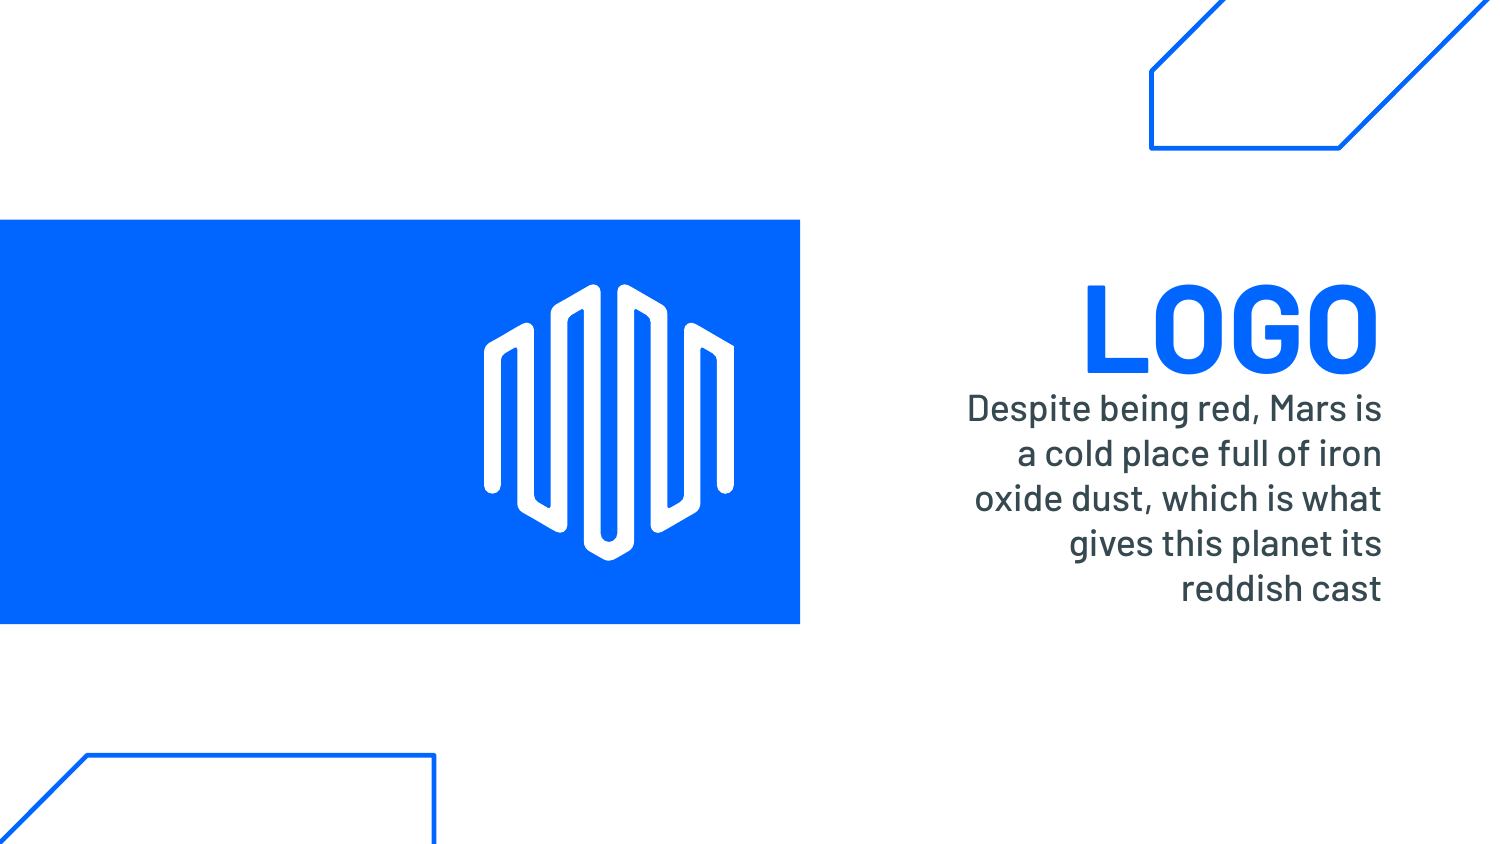

# LOGO

Despite being red, Mars is a cold place full of iron oxide dust, which is what gives this planet its reddish cast